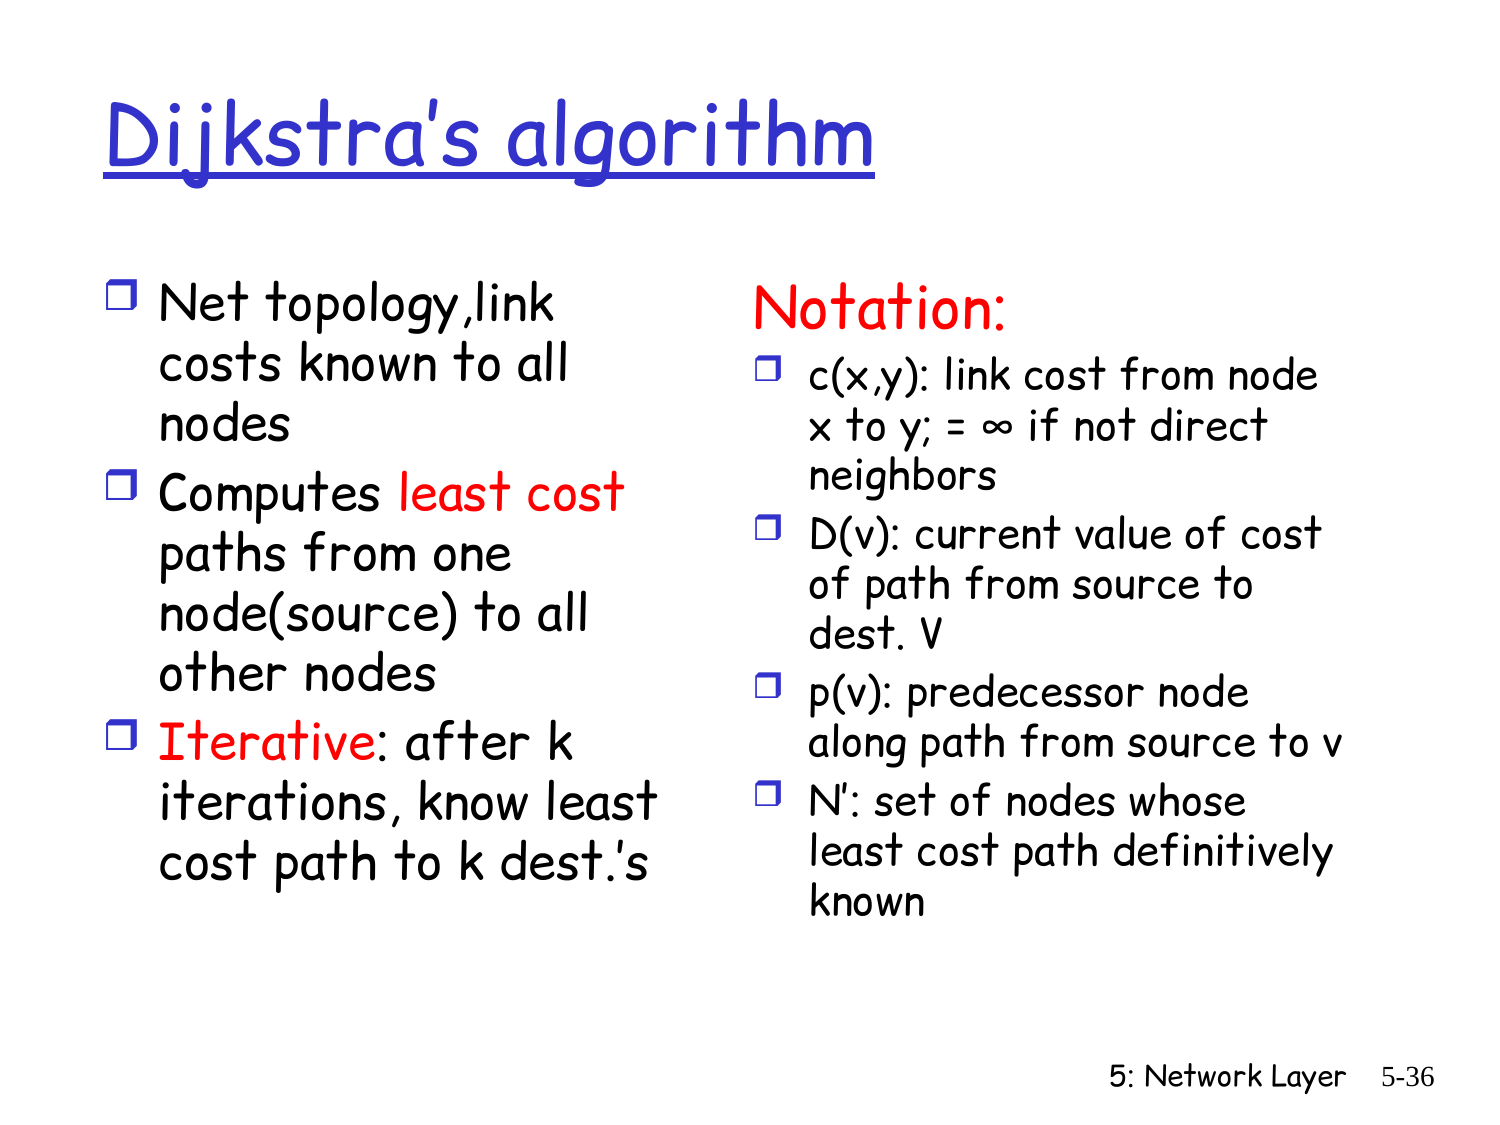

# Dijkstra’s algorithm
Net topology,link costs known to all nodes
Computes least cost paths from one node(source) to all other nodes
Iterative: after k iterations, know least cost path to k dest.’s
Notation:
c(x,y): link cost from node x to y; = ∞ if not direct neighbors
D(v): current value of cost of path from source to dest. V
p(v): predecessor node along path from source to v
N’: set of nodes whose least cost path definitively known

5: Network Layer
5-36